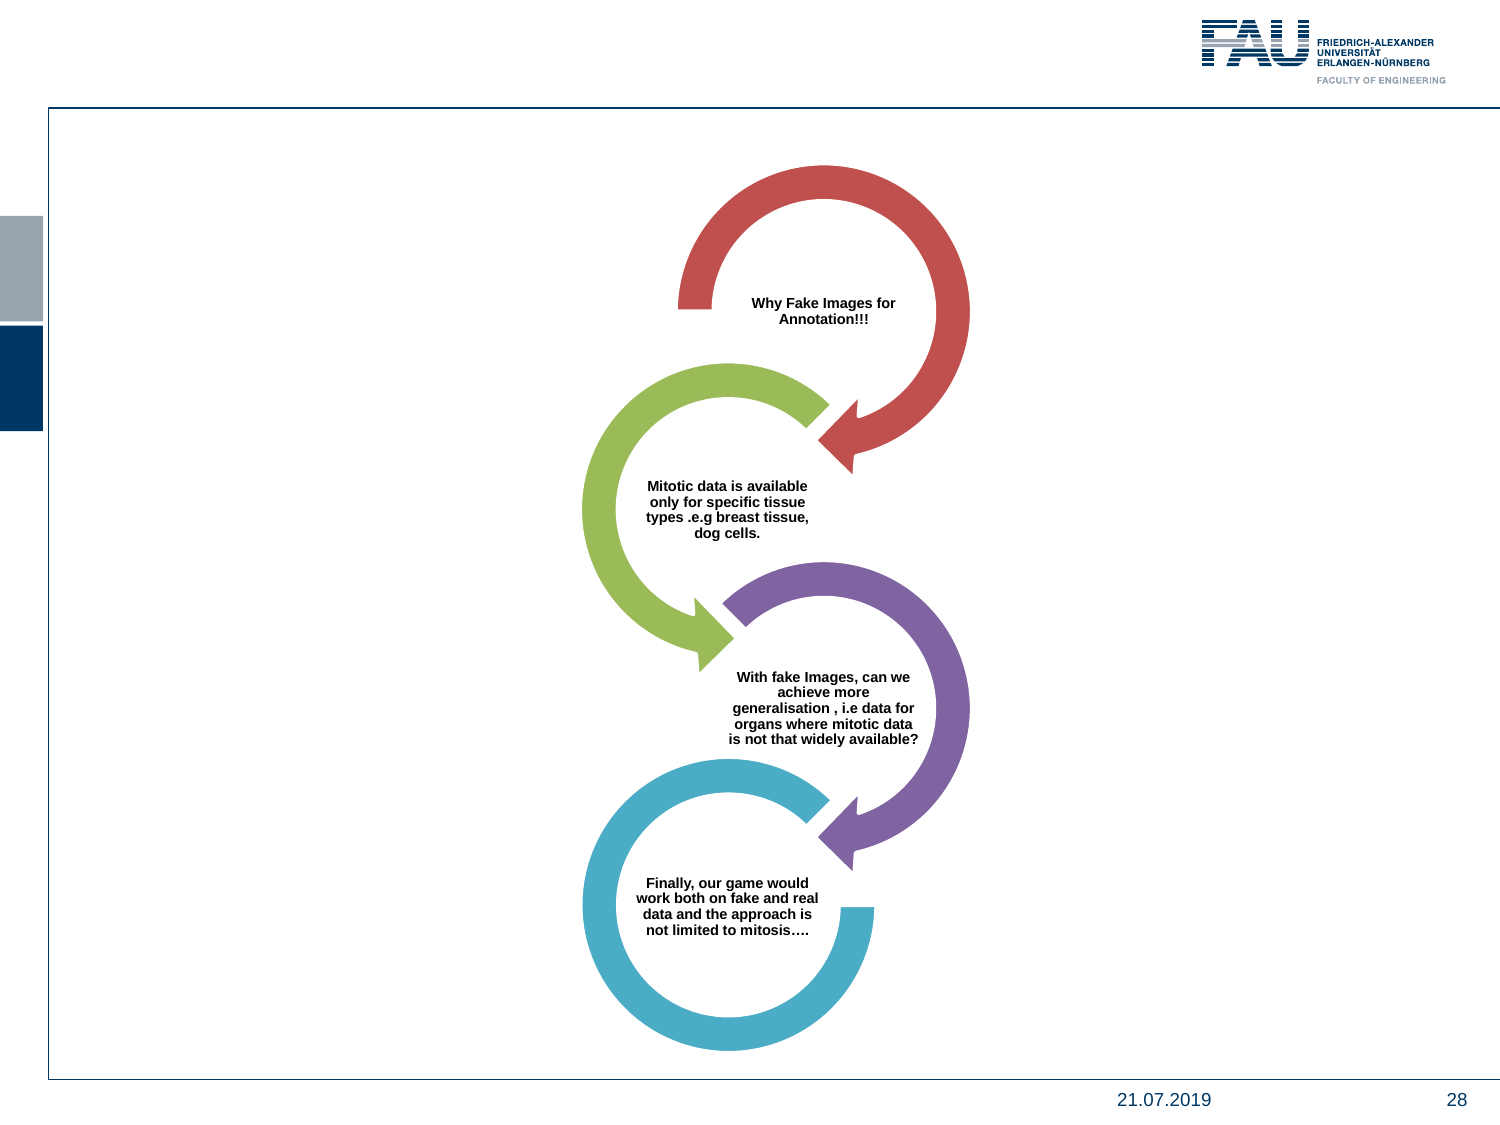

Why Fake Images for Annotation!!!
Mitotic data is available only for specific tissue types .e.g breast tissue, dog cells.
With fake Images, can we achieve more generalisation , i.e data for organs where mitotic data is not that widely available?
Finally, our game would work both on fake and real data and the approach is not limited to mitosis….
21.07.2019
28